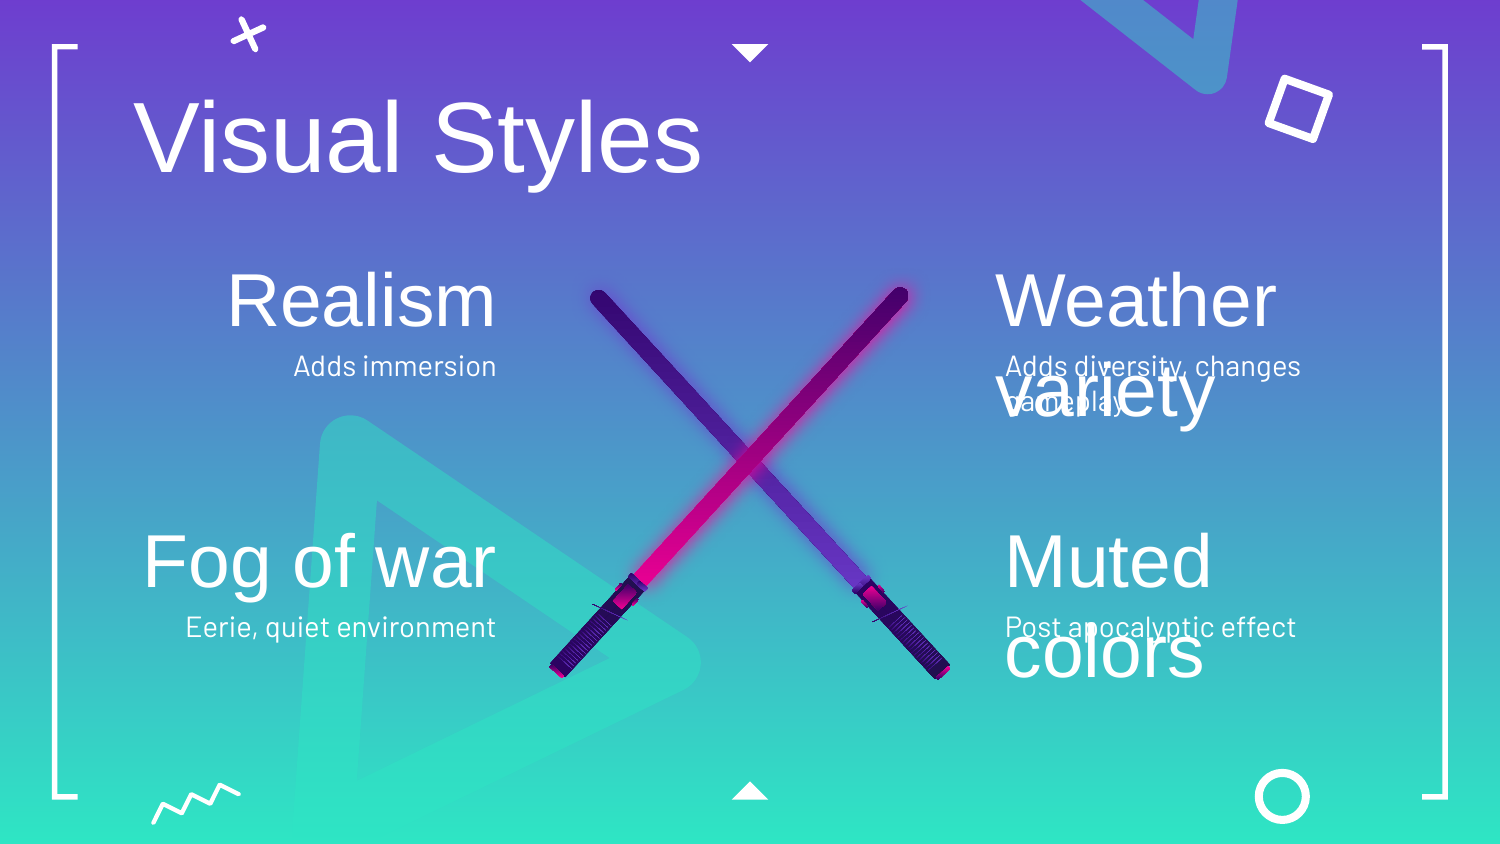

# Visual Styles
Realism
Weather variety

Adds immersion
Adds diversity, changes gameplay
Muted colors
Fog of war
Eerie, quiet environment
Post apocalyptic effect